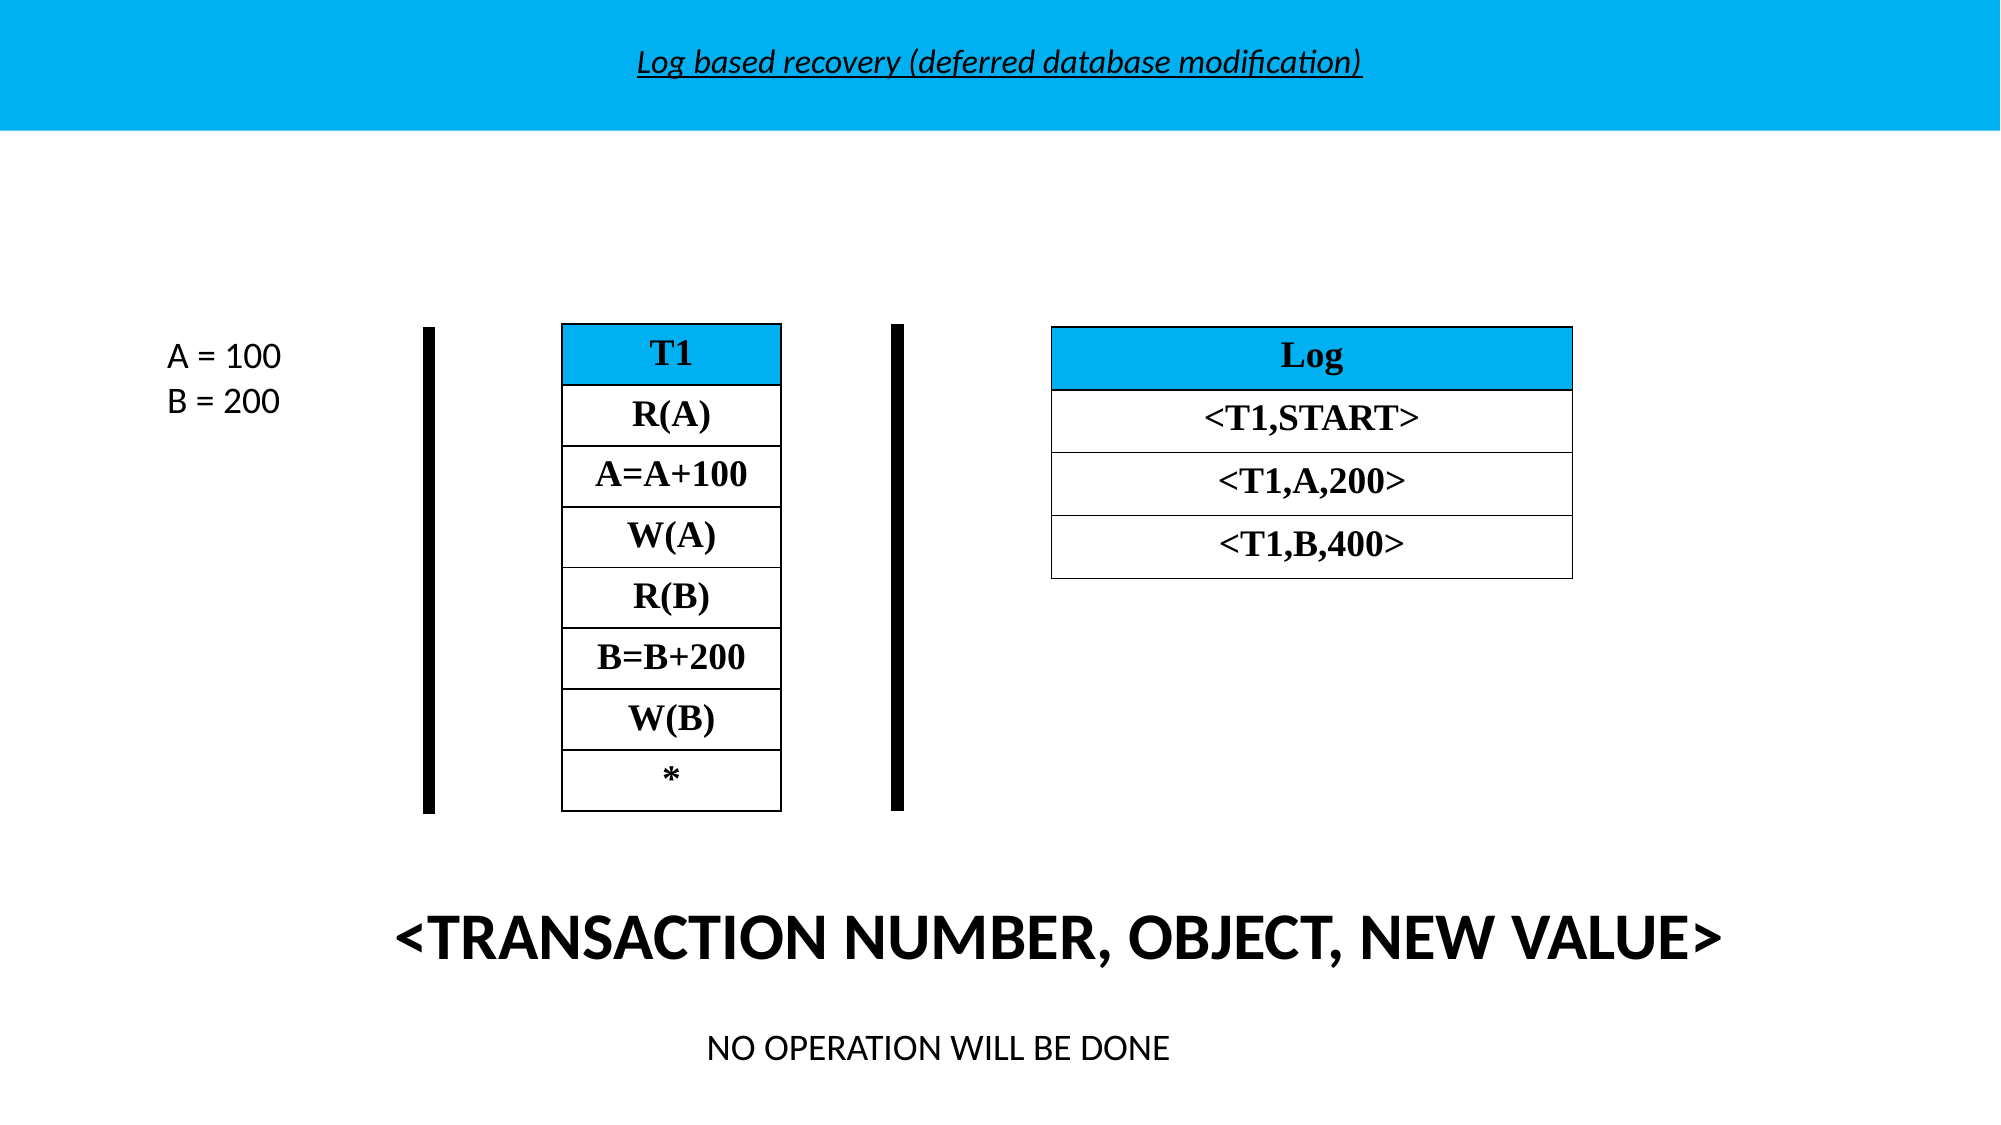

# Log based recovery (deferred database modification)
A = 100
B = 200
| T1 |
| --- |
| R(A) |
| A=A+100 |
| W(A) |
| R(B) |
| B=B+200 |
| W(B) |
| \* |
| Log |
| --- |
| <T1,START> |
| <T1,A,200> |
| <T1,B,400> |
<TRANSACTION NUMBER, OBJECT, NEW VALUE>
NO OPERATION WILL BE DONE